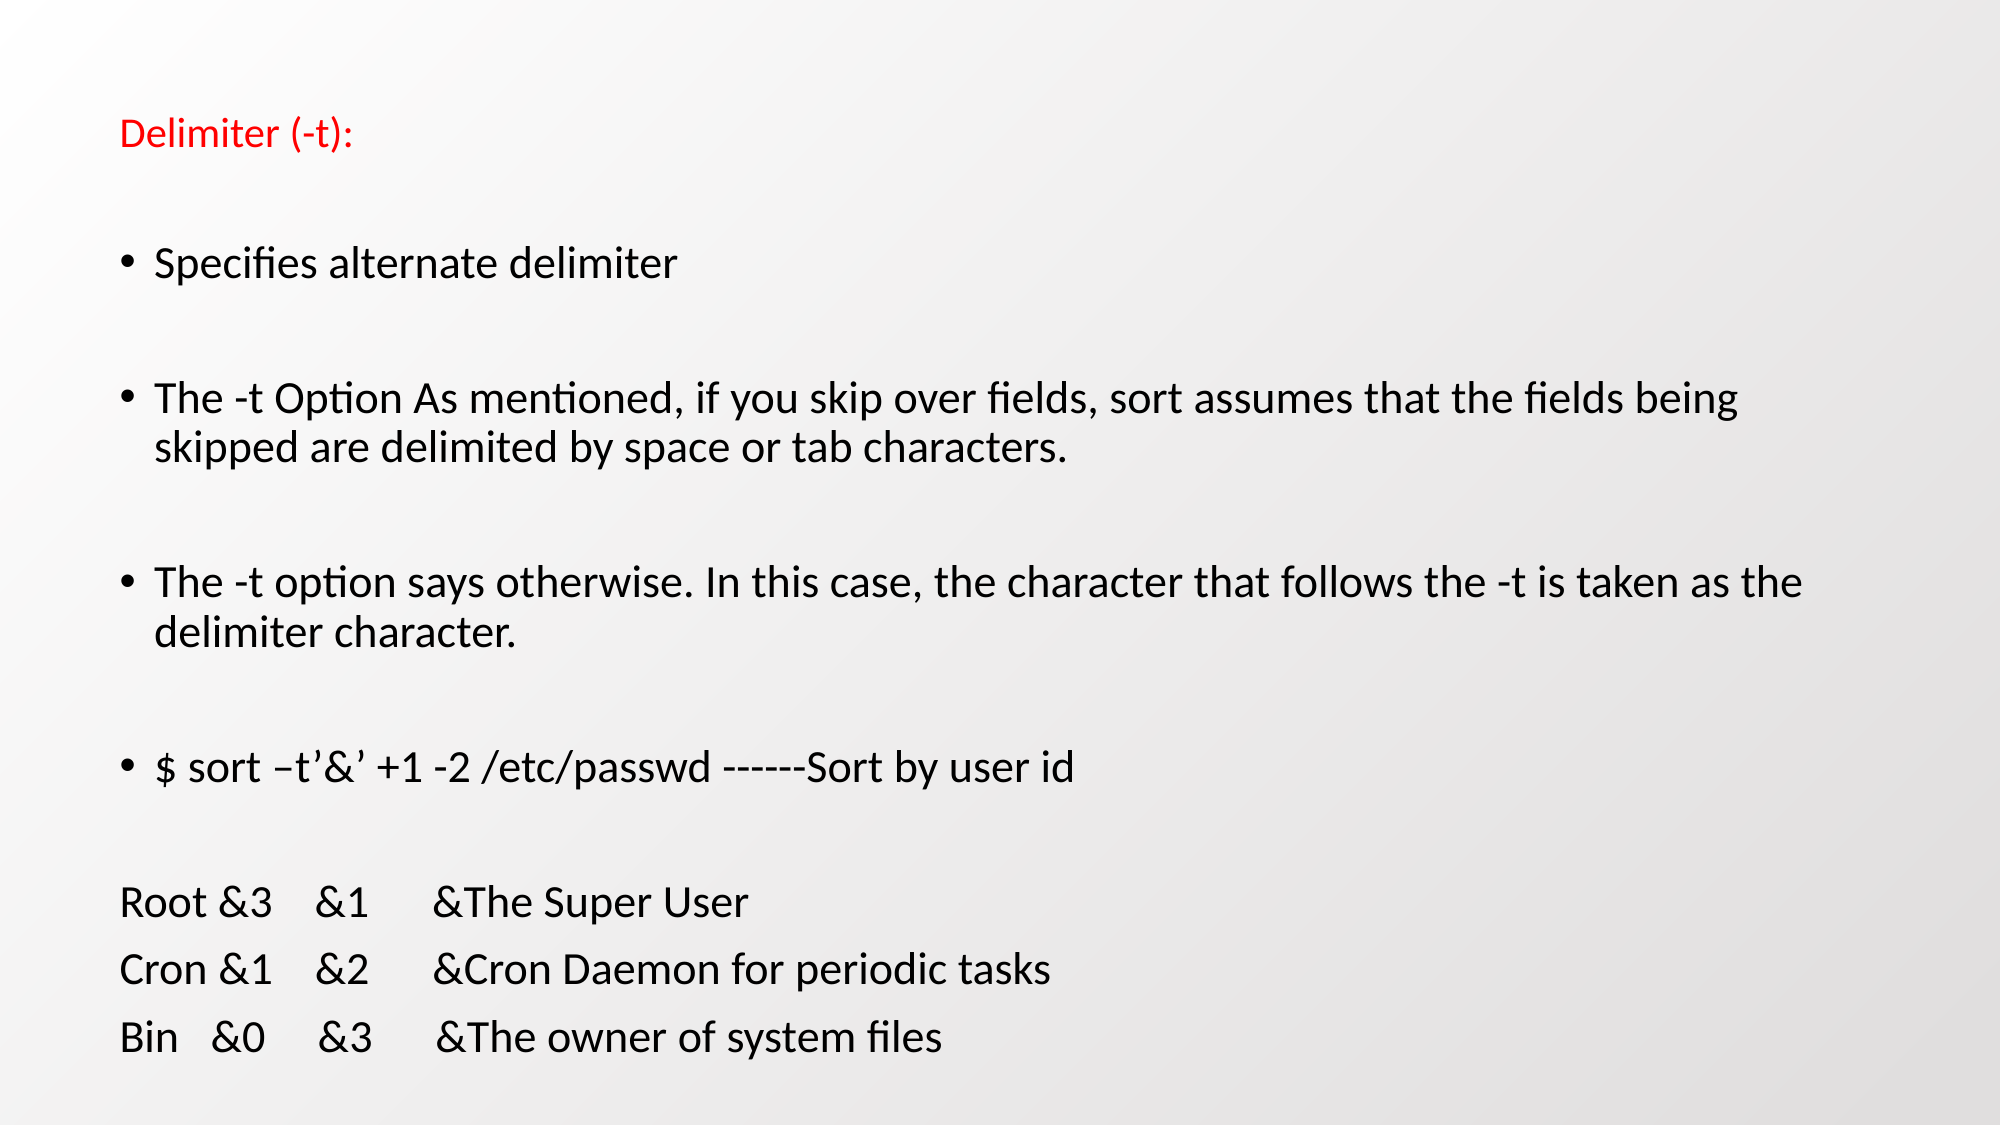

Delimiter (-t):

Specifies alternate delimiter

The -t Option As mentioned, if you skip over fields, sort assumes that the fields being skipped are delimited by space or tab characters.

The -t option says otherwise. In this case, the character that follows the -t is taken as the delimiter character.

$ sort –t’&’ +1 -2 /etc/passwd ------Sort by user id

Root &3    &1      &The Super User
Cron &1    &2      &Cron Daemon for periodic tasks
Bin   &0     &3      &The owner of system files